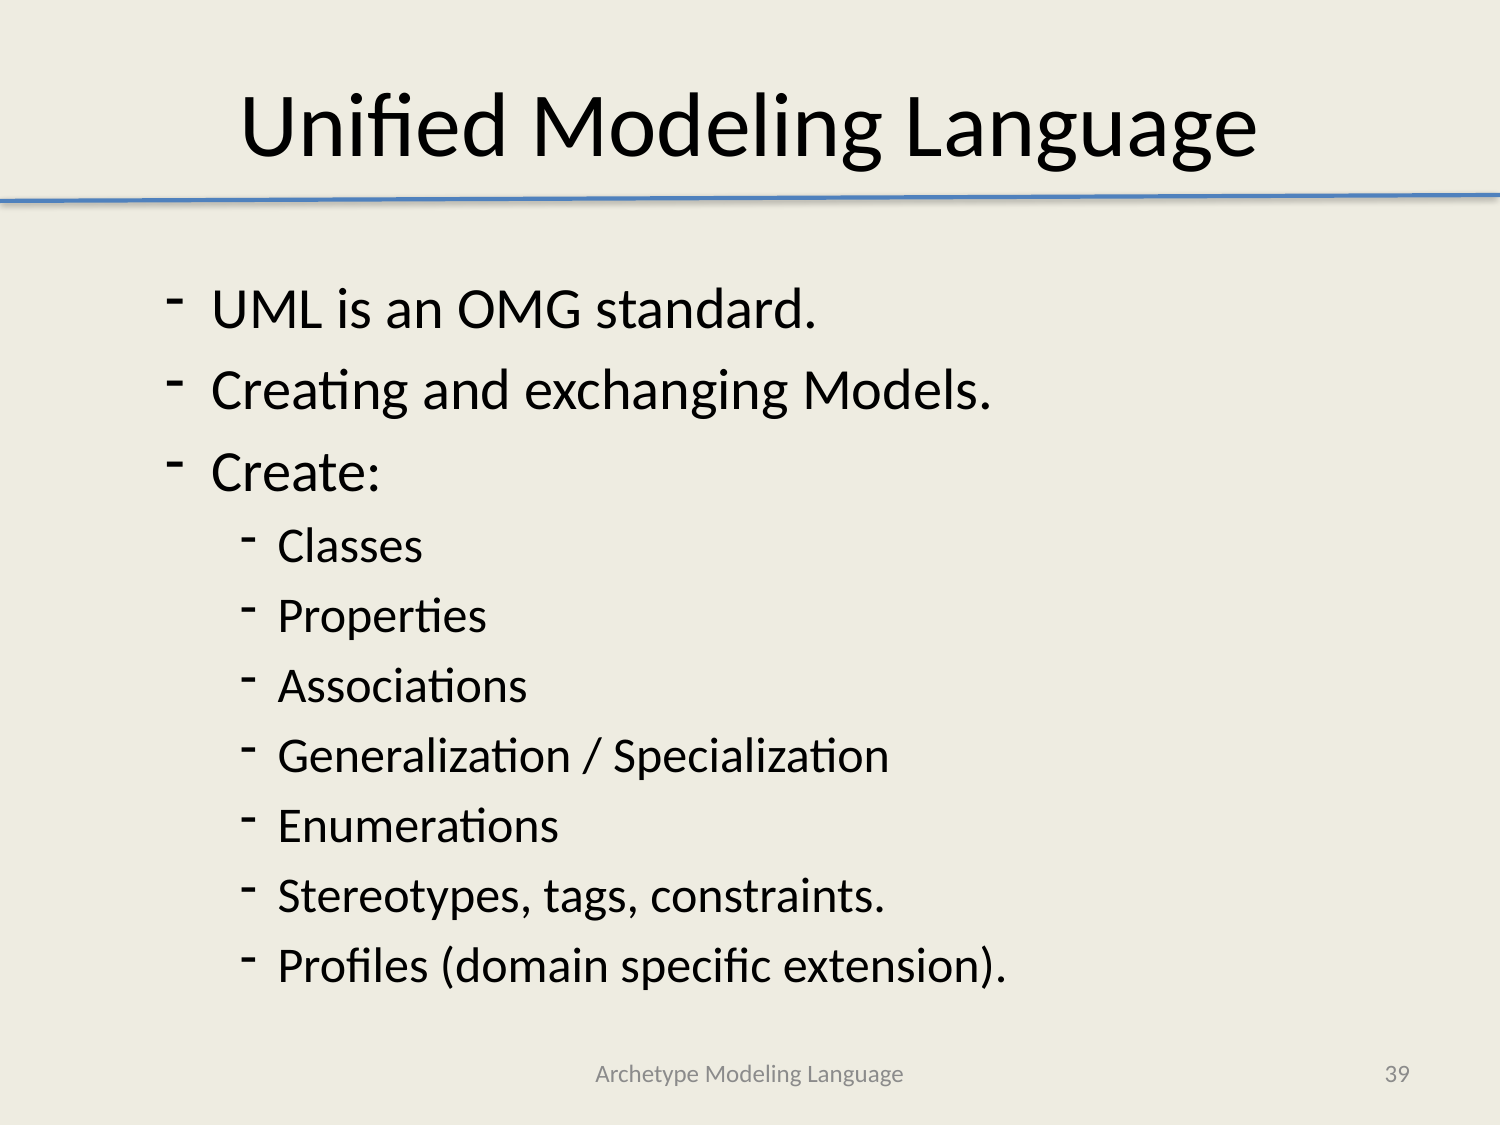

# Unified Modeling Language

UML is an OMG standard.
Creating and exchanging Models.
Create:
Classes
Properties
Associations
Generalization / Specialization
Enumerations
Stereotypes, tags, constraints.
Profiles (domain specific extension).

Archetype Modeling Language
39